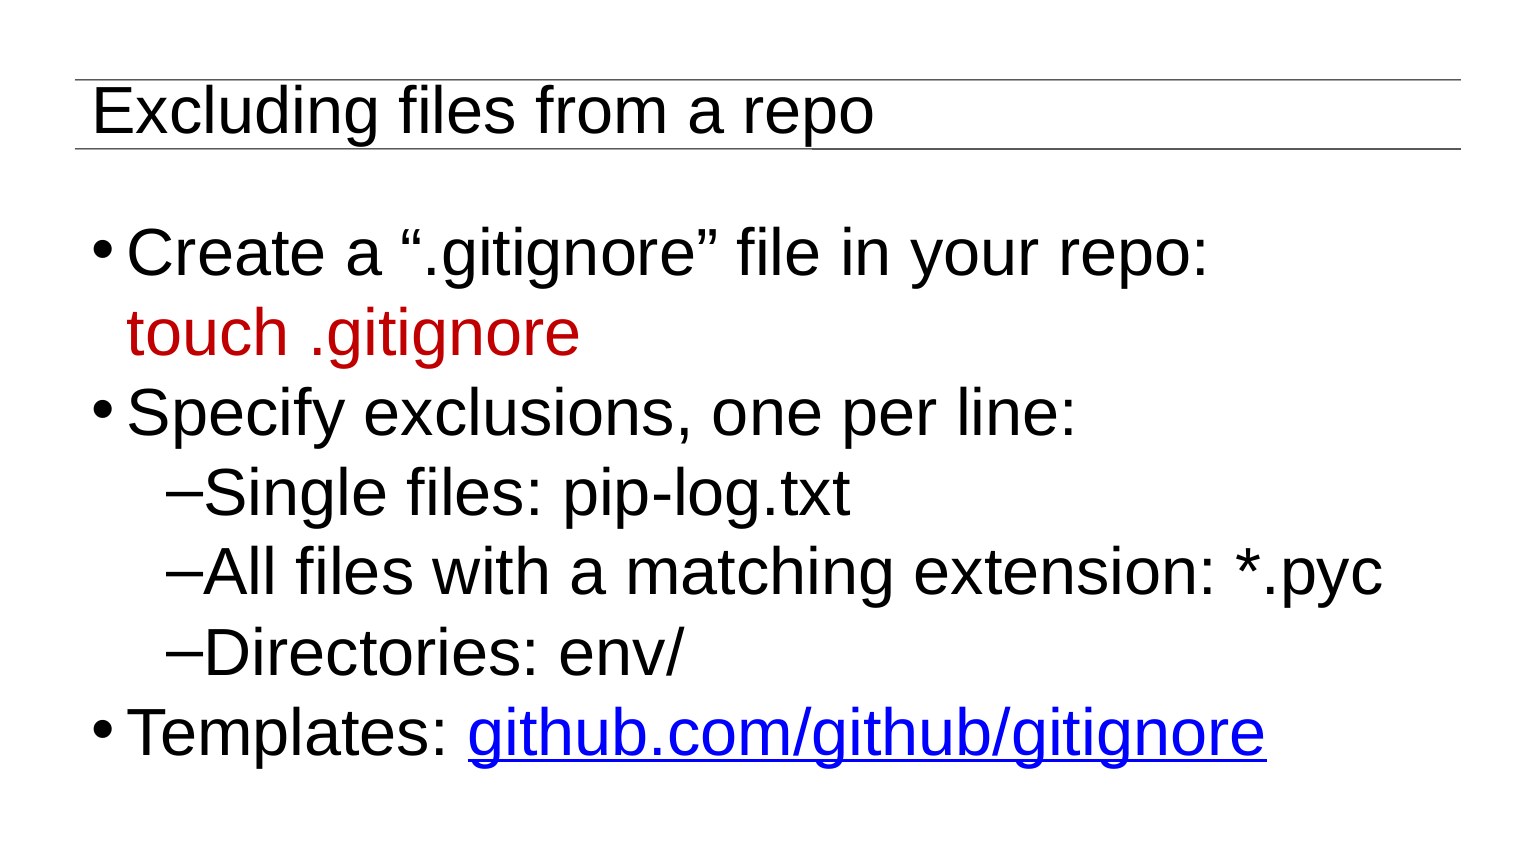

Excluding files from a repo
Create a “.gitignore” file in your repo: touch .gitignore
Specify exclusions, one per line:
Single files: pip-log.txt
All files with a matching extension: *.pyc
Directories: env/
Templates: github.com/github/gitignore